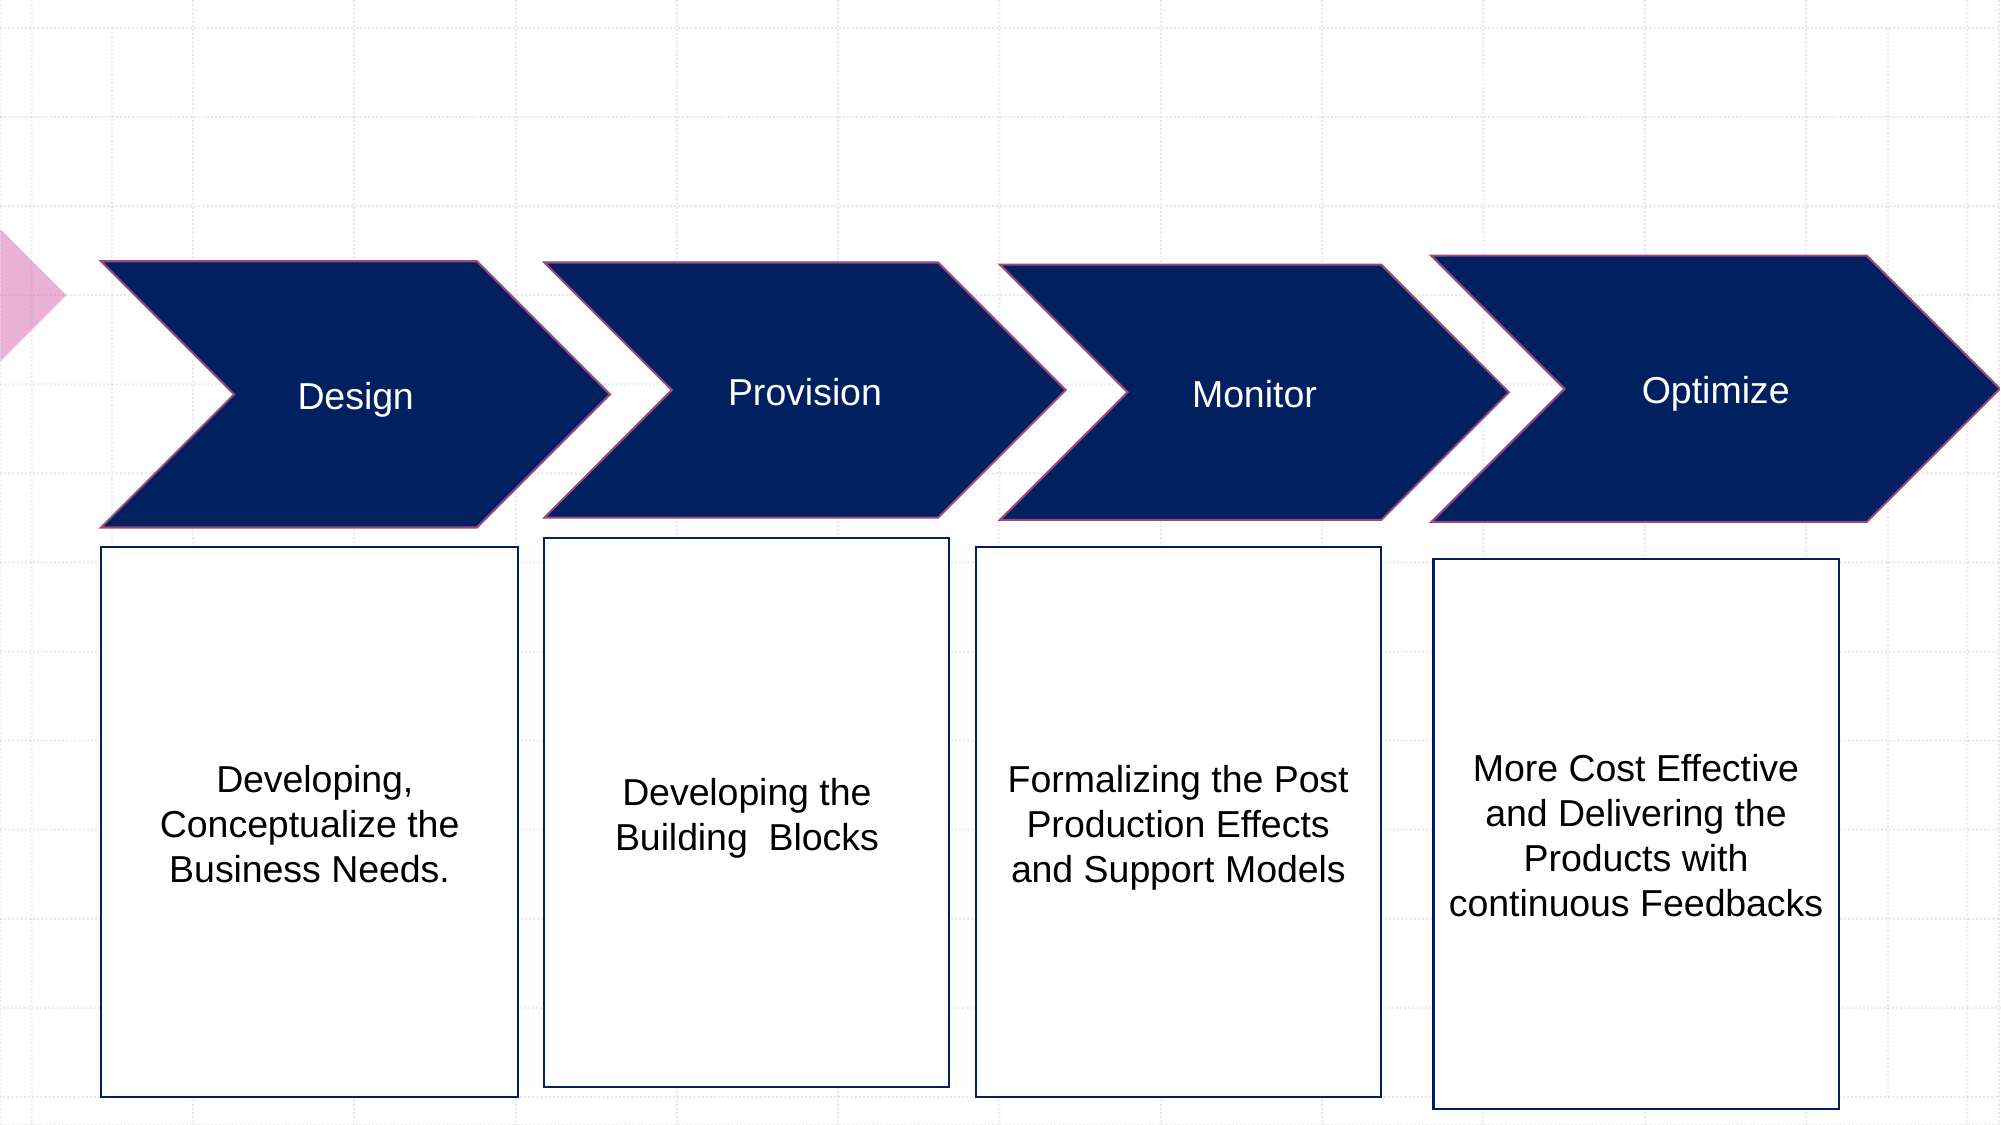

Optimize
Design
Provision
Monitor
Developing the Building  Blocks
 Developing, Conceptualize the Business Needs.
Formalizing the Post Production Effects and Support Models
More Cost Effective and Delivering the Products with continuous Feedbacks